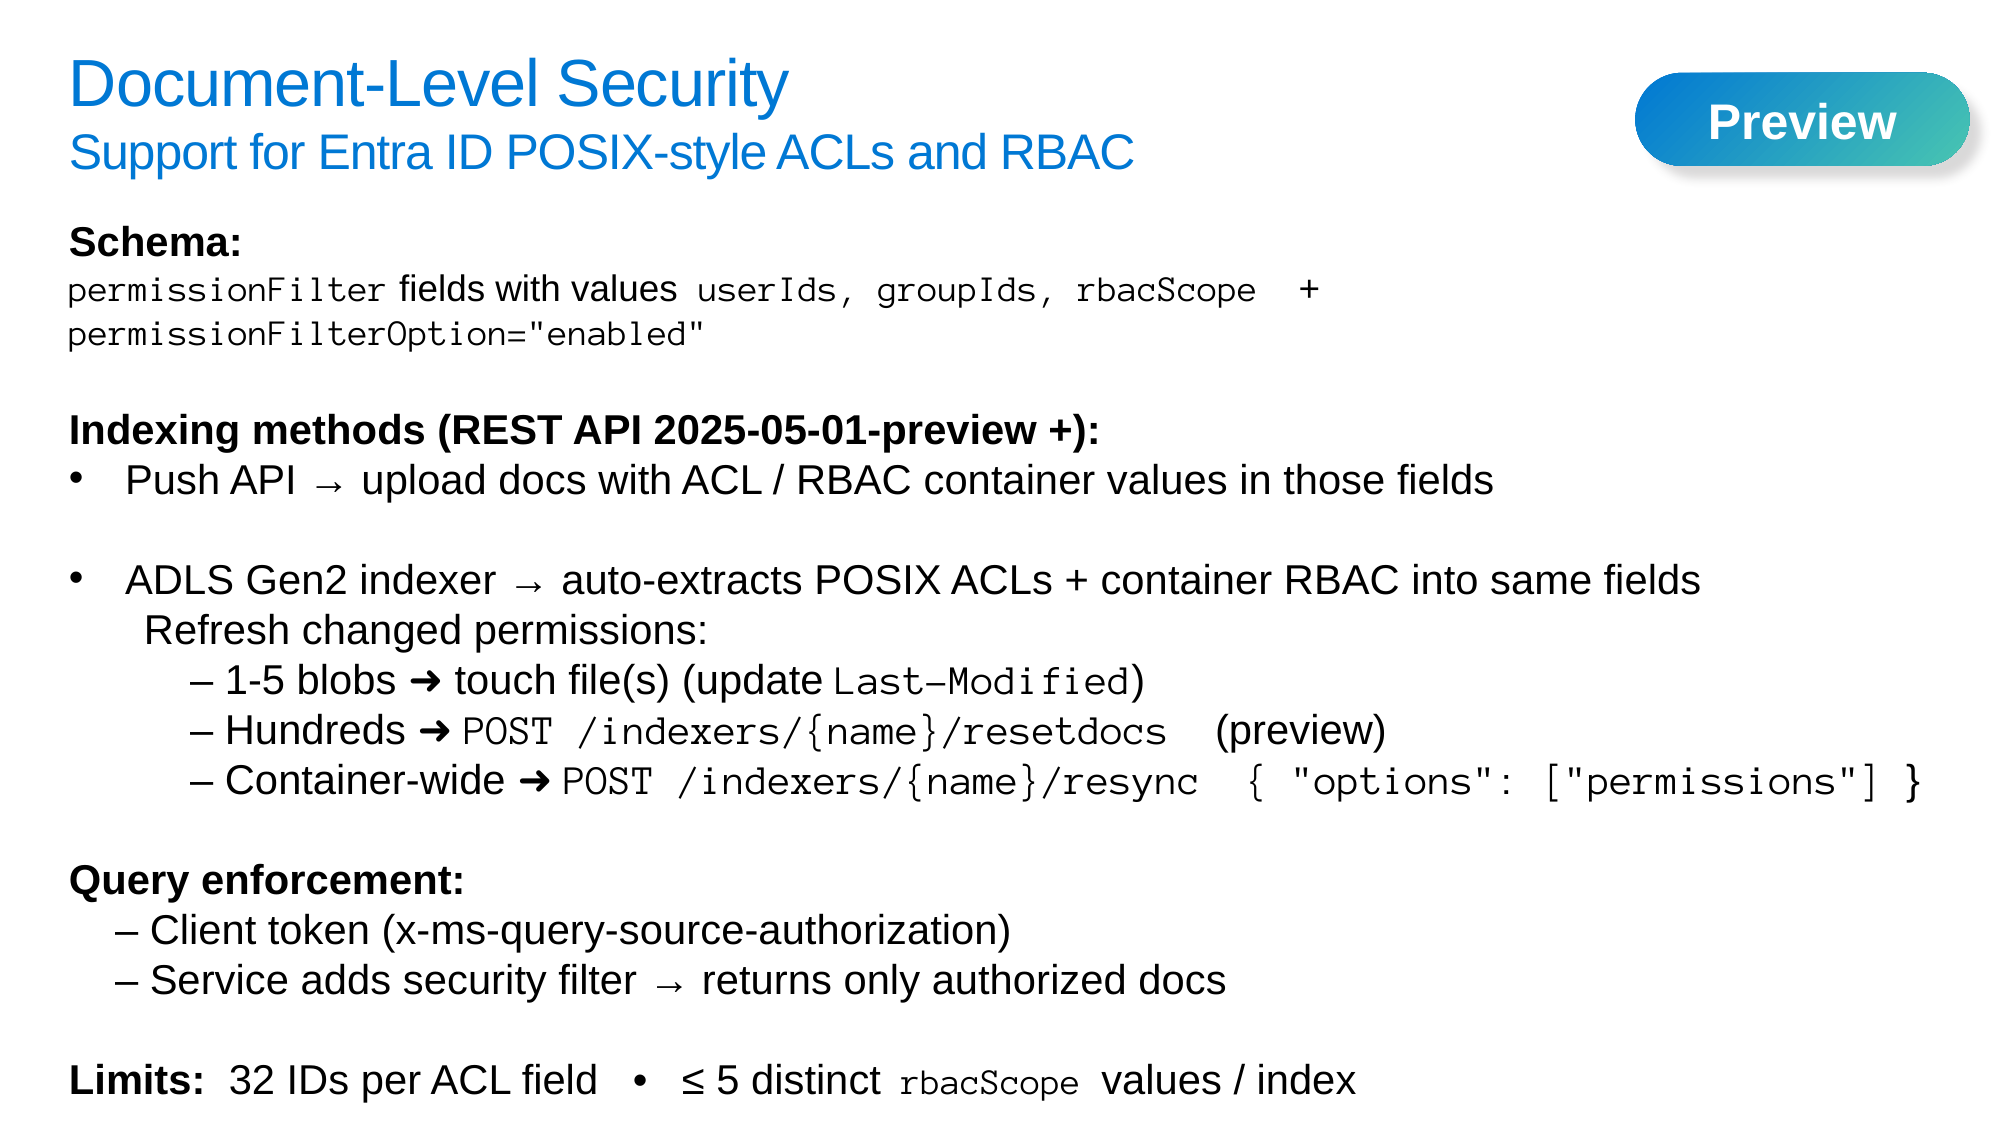

# Document-Level Security Support for Entra ID POSIX-style ACLs and RBAC
Preview
Schema:
permissionFilter fields with values  userIds, groupIds, rbacScope  +  permissionFilterOption="enabled"

Indexing methods (REST API 2025-05-01-preview +):
Push API → upload docs with ACL / RBAC container values in those fields

ADLS Gen2 indexer → auto-extracts POSIX ACLs + container RBAC into same fields
Refresh changed permissions:
    – 1-5 blobs ➜ touch file(s) (update Last-Modified)
    – Hundreds ➜ POST /indexers/{name}/resetdocs  (preview)
    – Container-wide ➜ POST /indexers/{name}/resync  { "options": ["permissions"] }

Query enforcement:
    – Client token (x-ms-query-source-authorization)
    – Service adds security filter → returns only authorized docs

Limits:  32 IDs per ACL field   •   ≤ 5 distinct rbacScope values / index